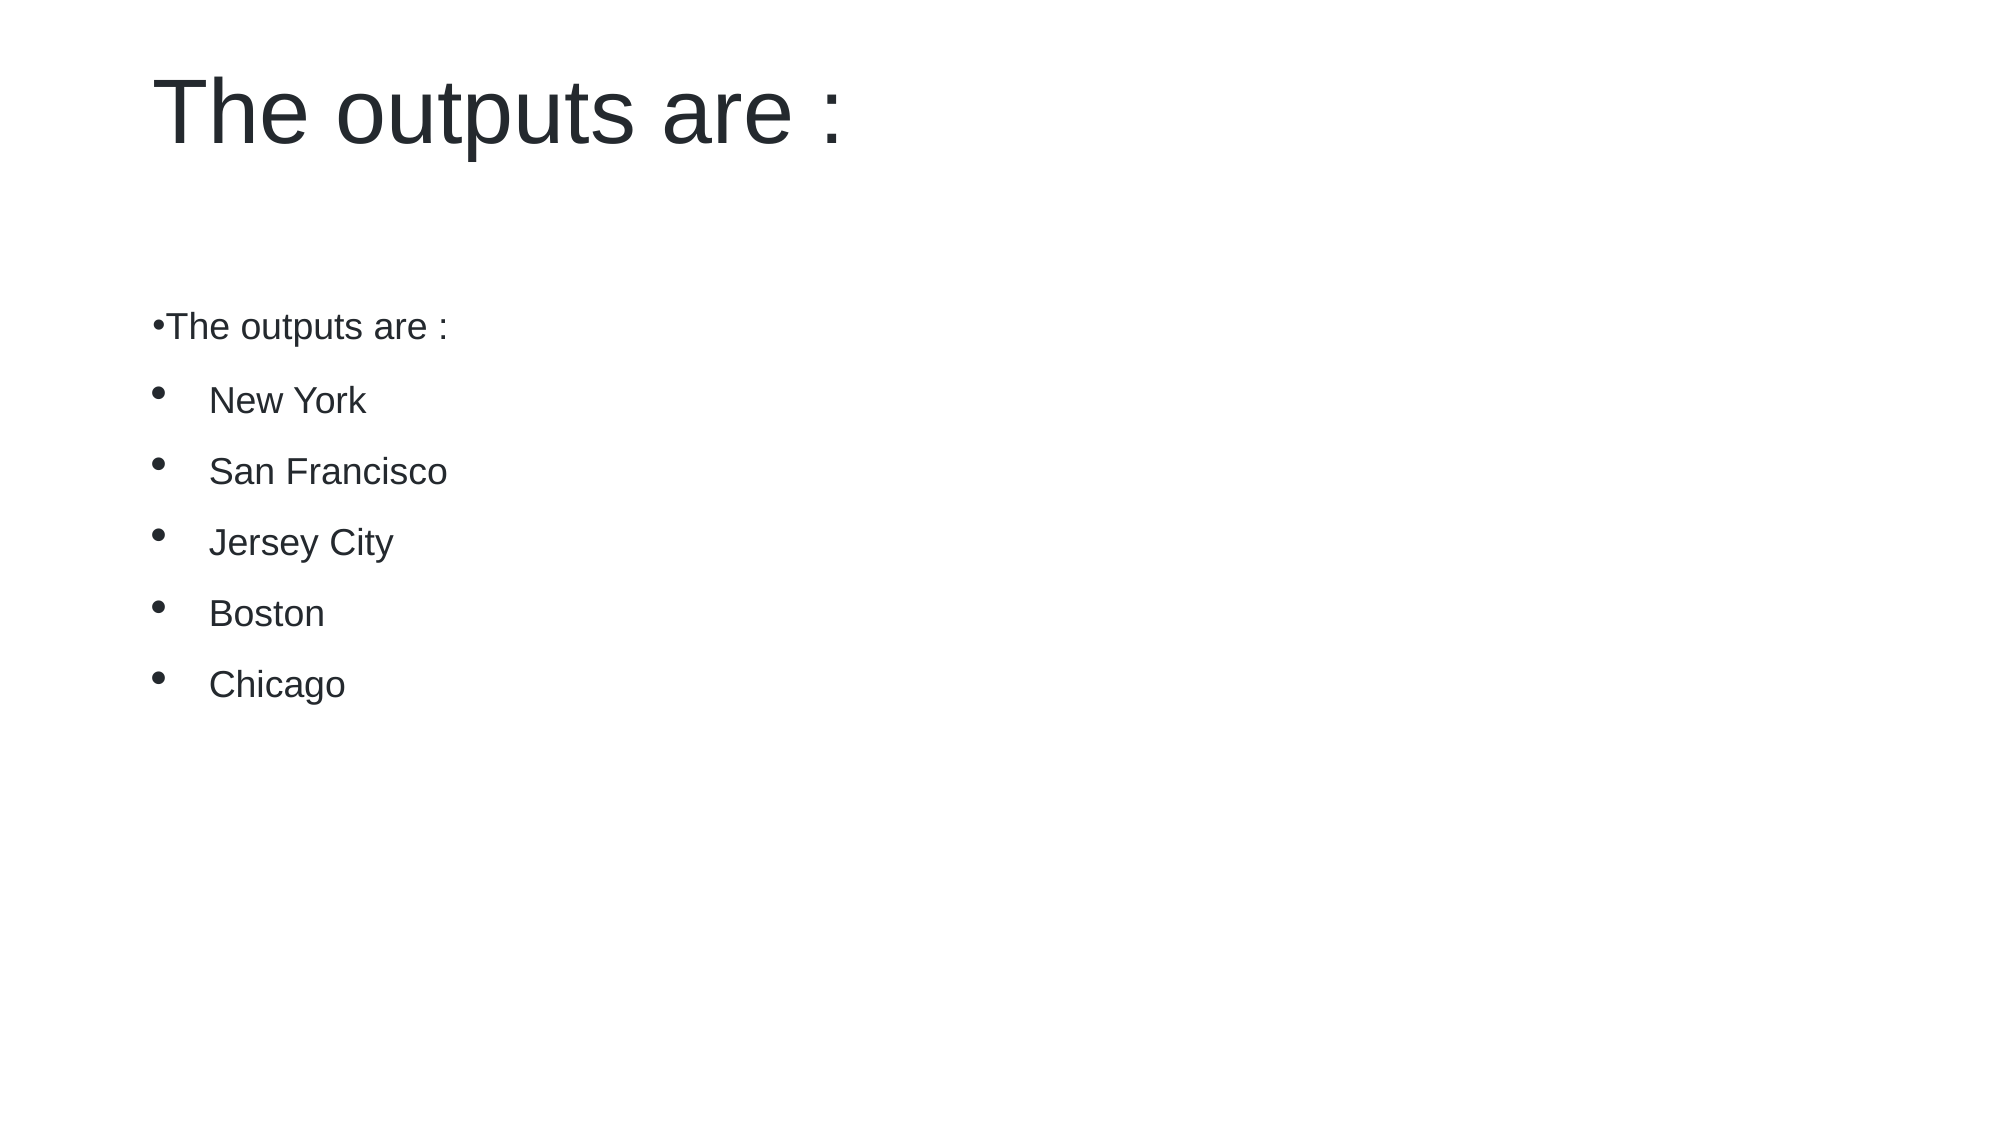

# The outputs are :
The outputs are :
New York
San Francisco
Jersey City
Boston
Chicago